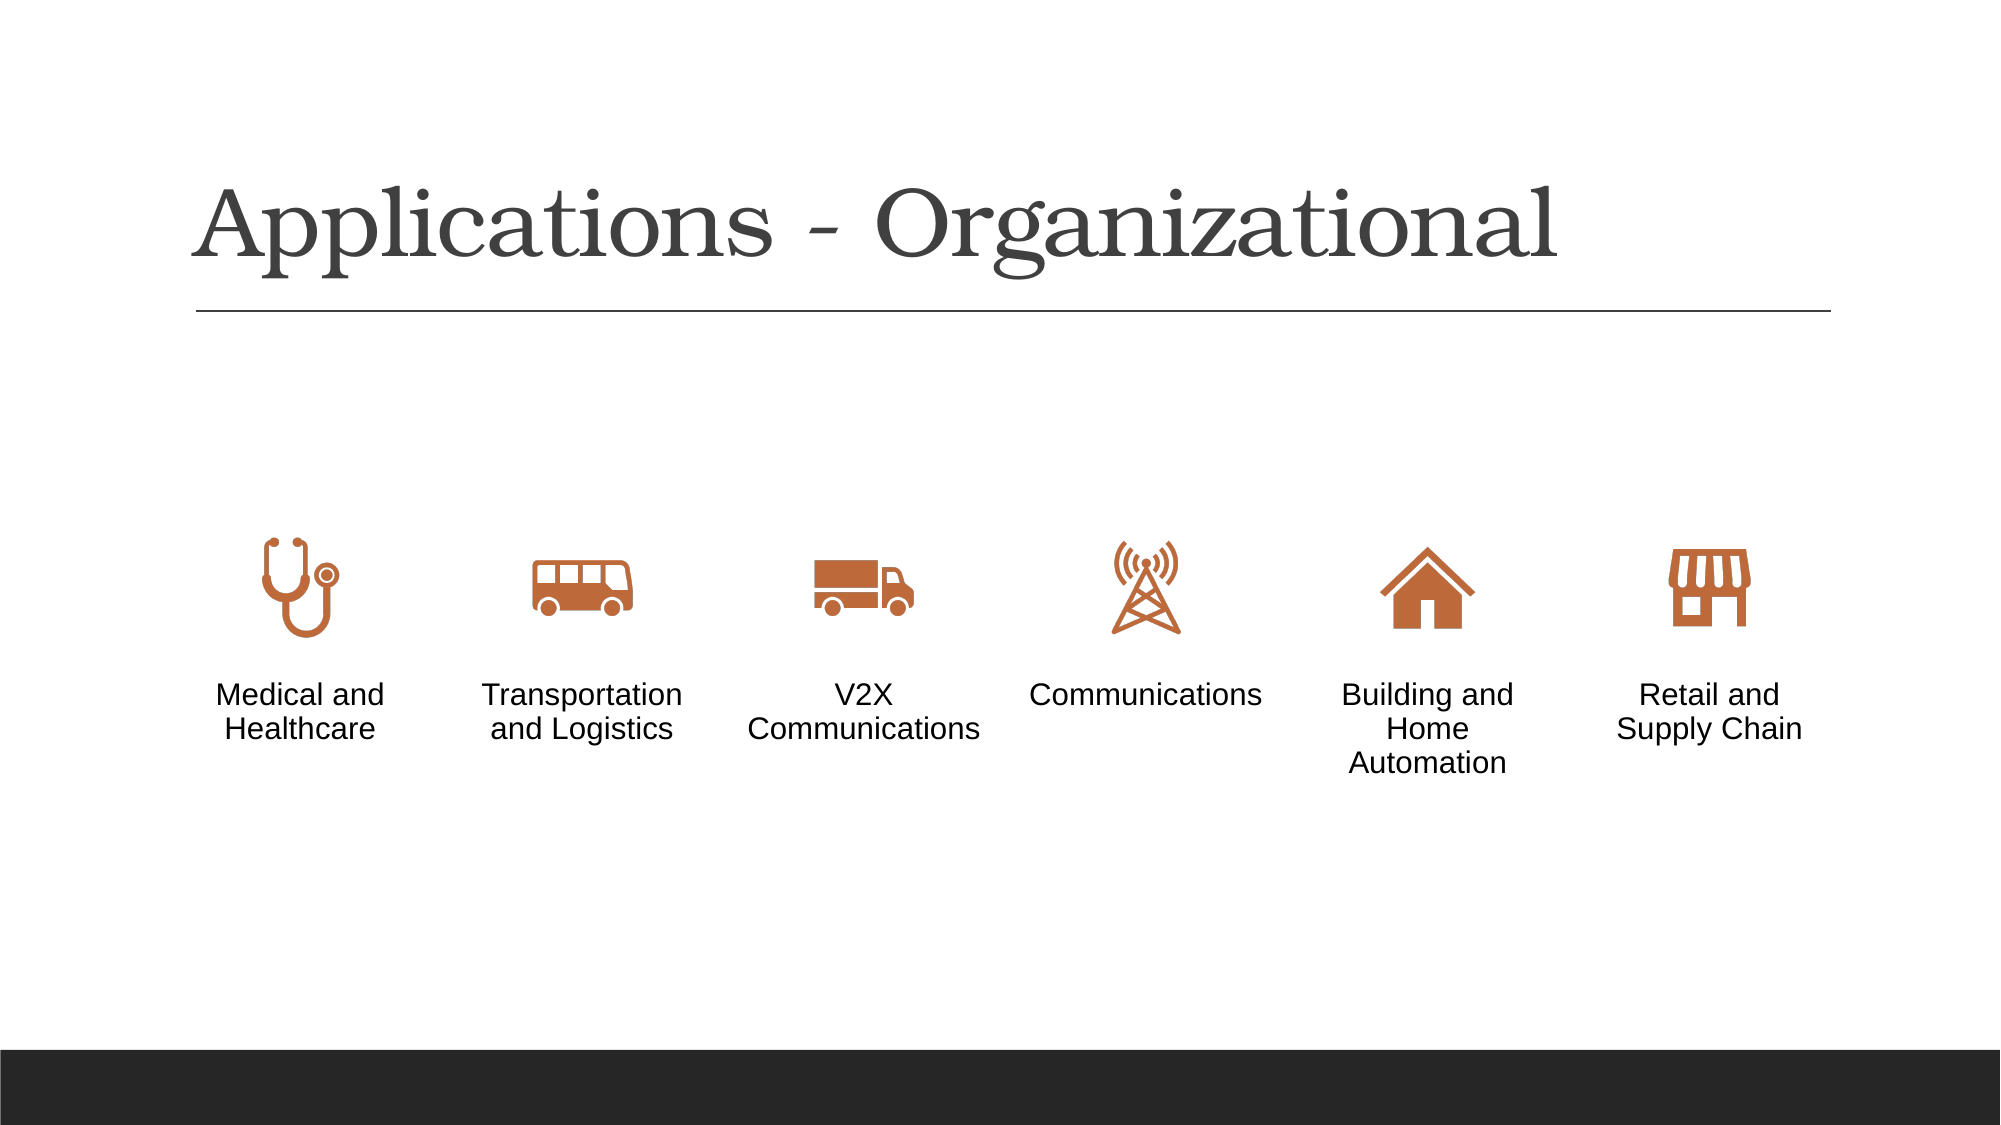

# Applications - Organizational
Medical and Healthcare
Transportation and Logistics
V2X Communications
Communications
Building and Home Automation
Retail and Supply Chain